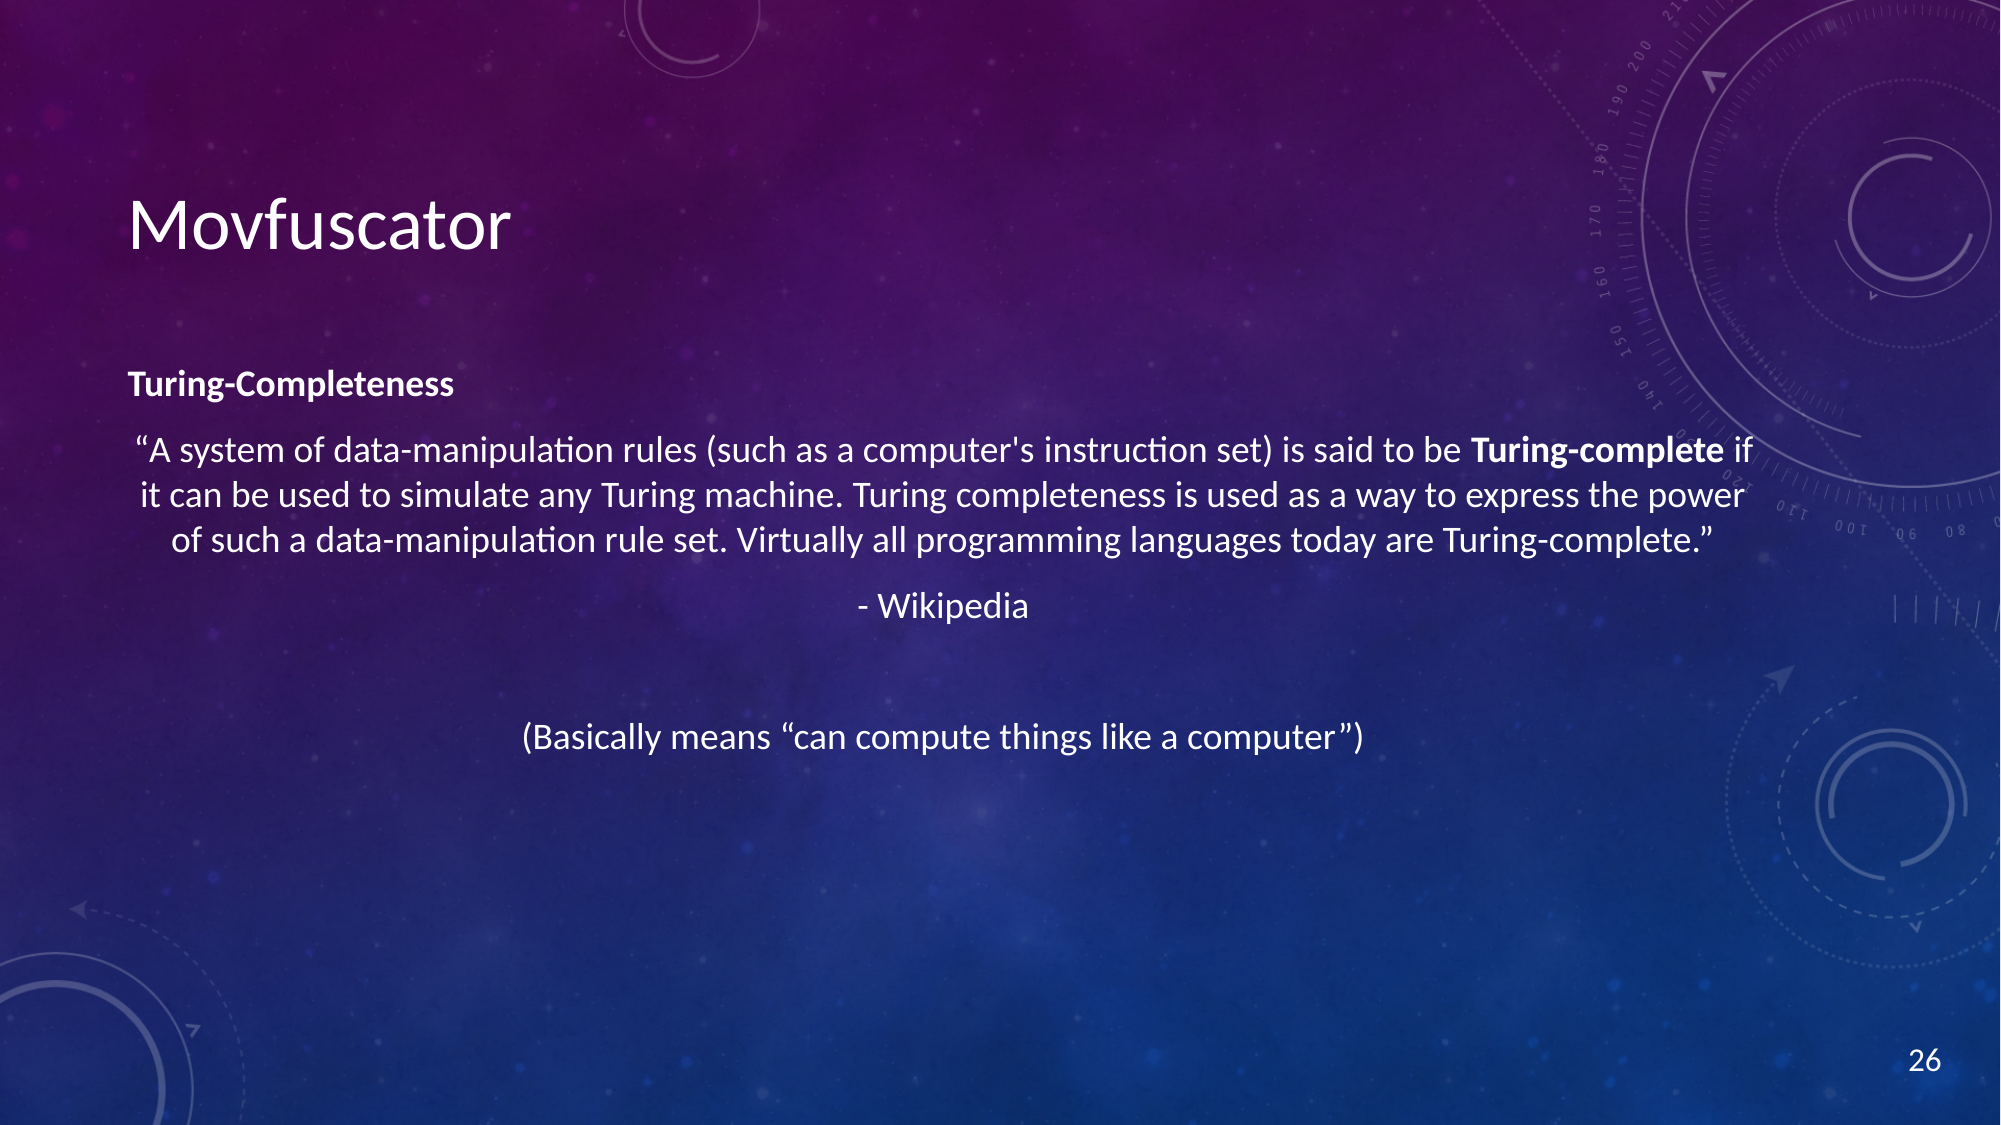

# Movfuscator
Turing-Completeness
“A system of data-manipulation rules (such as a computer's instruction set) is said to be Turing-complete if it can be used to simulate any Turing machine. Turing completeness is used as a way to express the power of such a data-manipulation rule set. Virtually all programming languages today are Turing-complete.”
- Wikipedia

(Basically means “can compute things like a computer”)
26